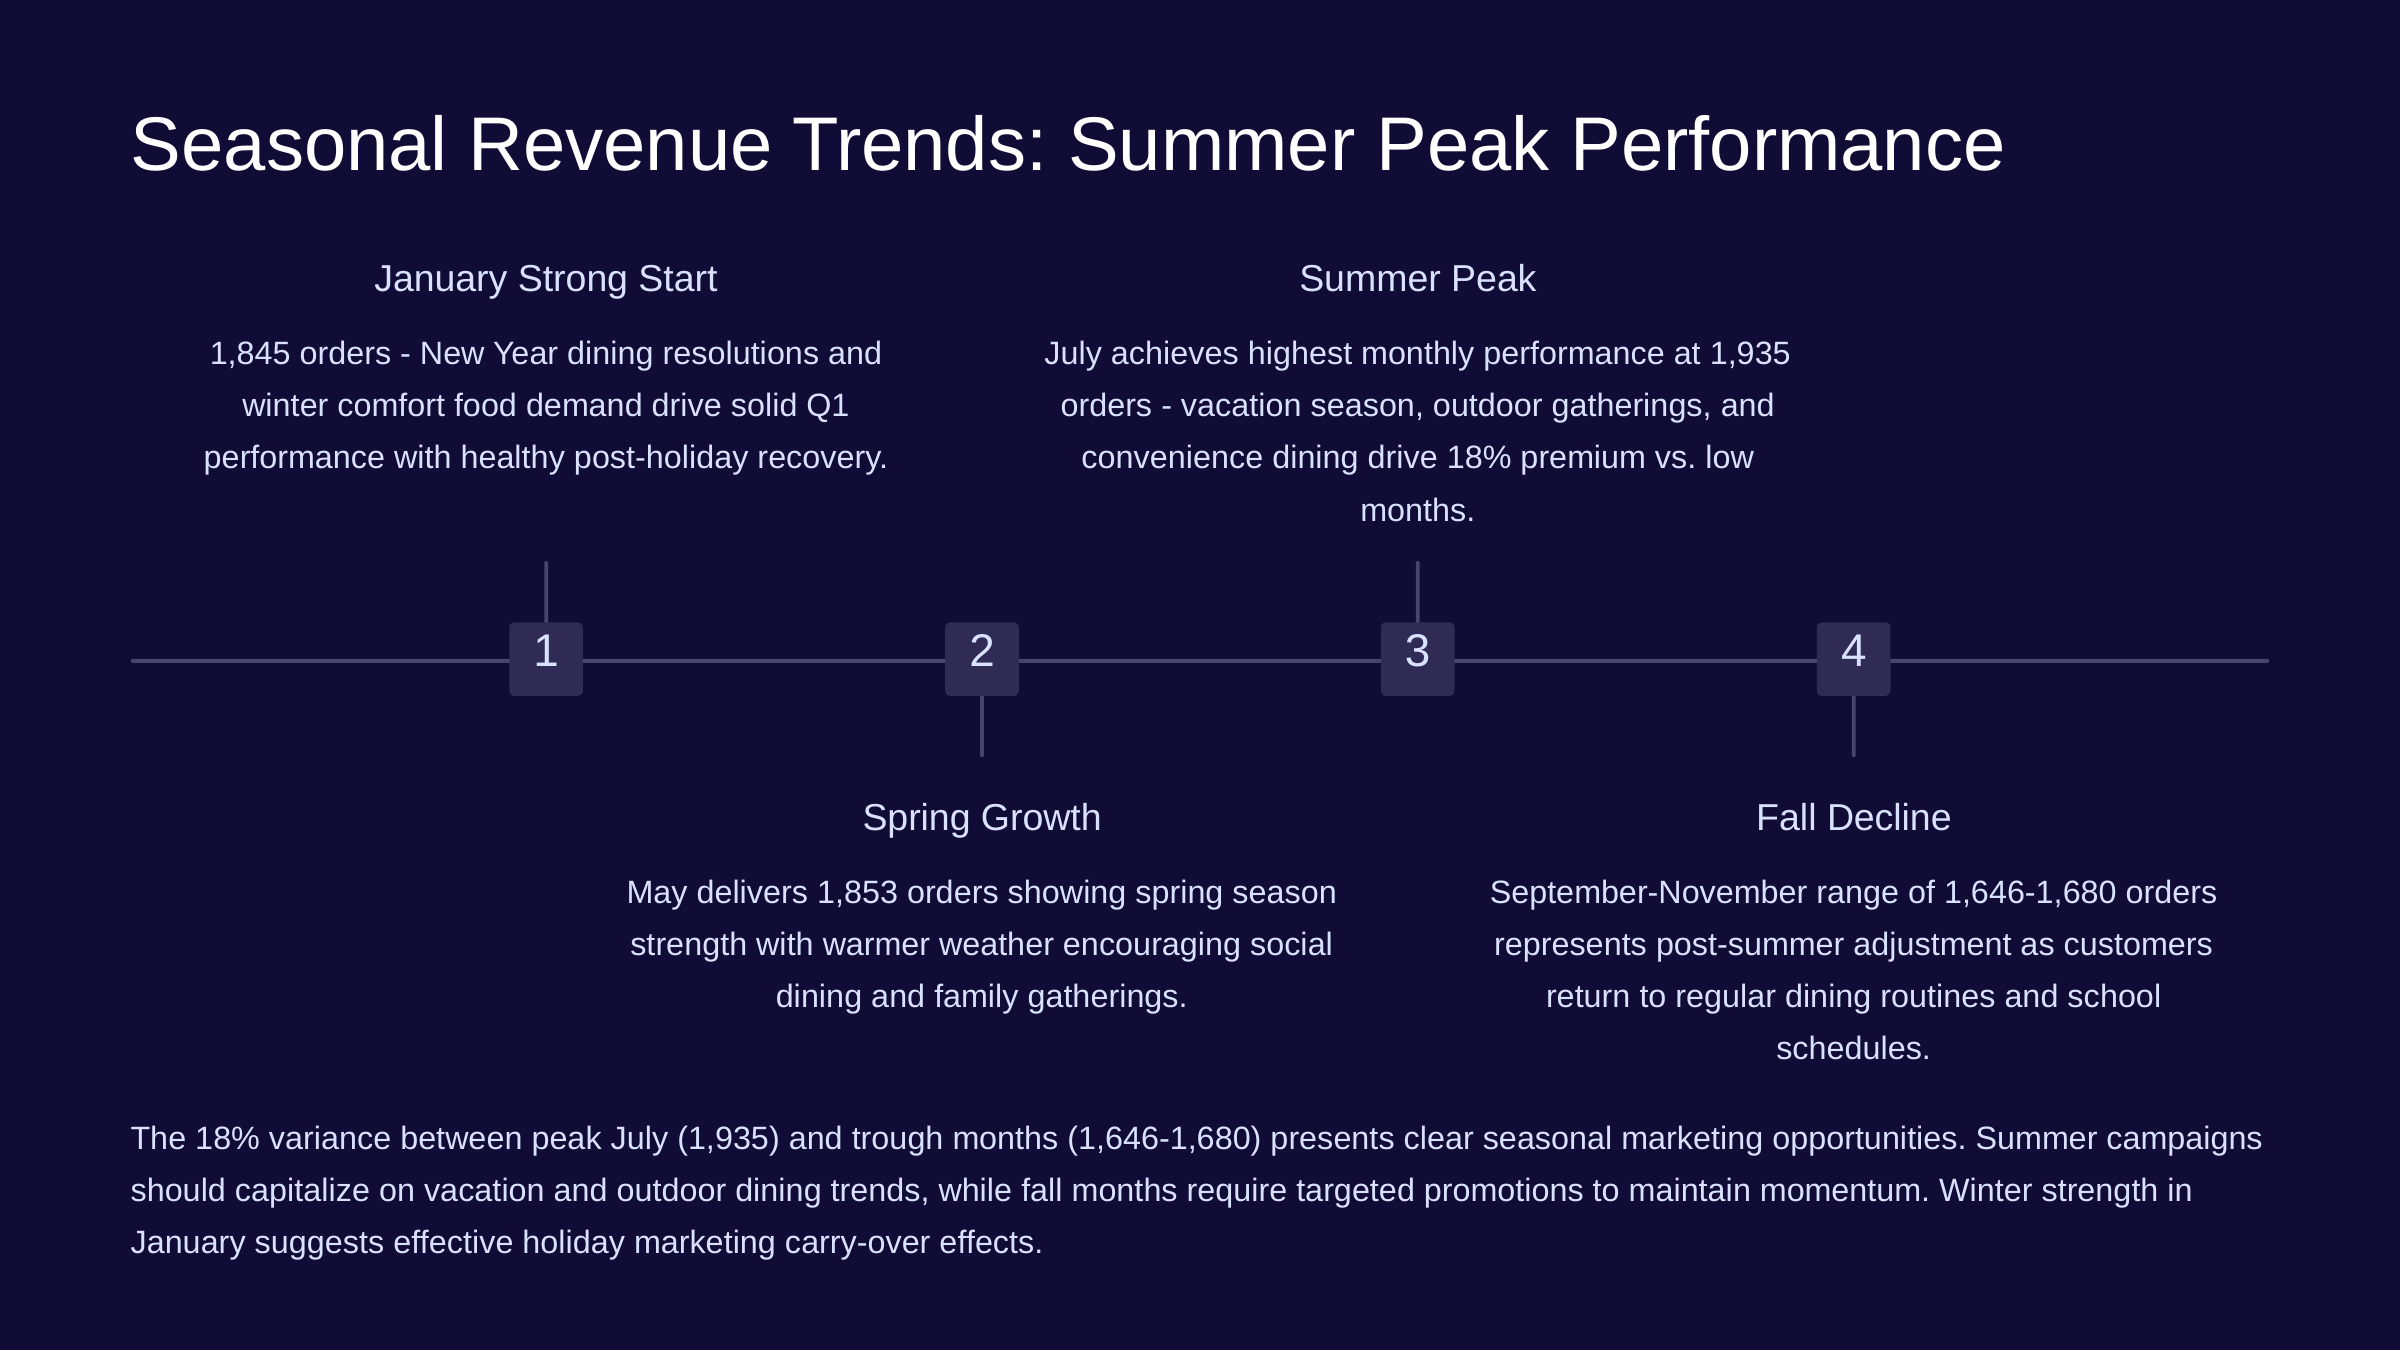

Seasonal Revenue Trends: Summer Peak Performance
January Strong Start
Summer Peak
1,845 orders - New Year dining resolutions and winter comfort food demand drive solid Q1 performance with healthy post-holiday recovery.
July achieves highest monthly performance at 1,935 orders - vacation season, outdoor gatherings, and convenience dining drive 18% premium vs. low months.

1
2
3
4

Spring Growth
Fall Decline
May delivers 1,853 orders showing spring season strength with warmer weather encouraging social dining and family gatherings.
September-November range of 1,646-1,680 orders represents post-summer adjustment as customers return to regular dining routines and school schedules.
The 18% variance between peak July (1,935) and trough months (1,646-1,680) presents clear seasonal marketing opportunities. Summer campaigns should capitalize on vacation and outdoor dining trends, while fall months require targeted promotions to maintain momentum. Winter strength in January suggests effective holiday marketing carry-over effects.